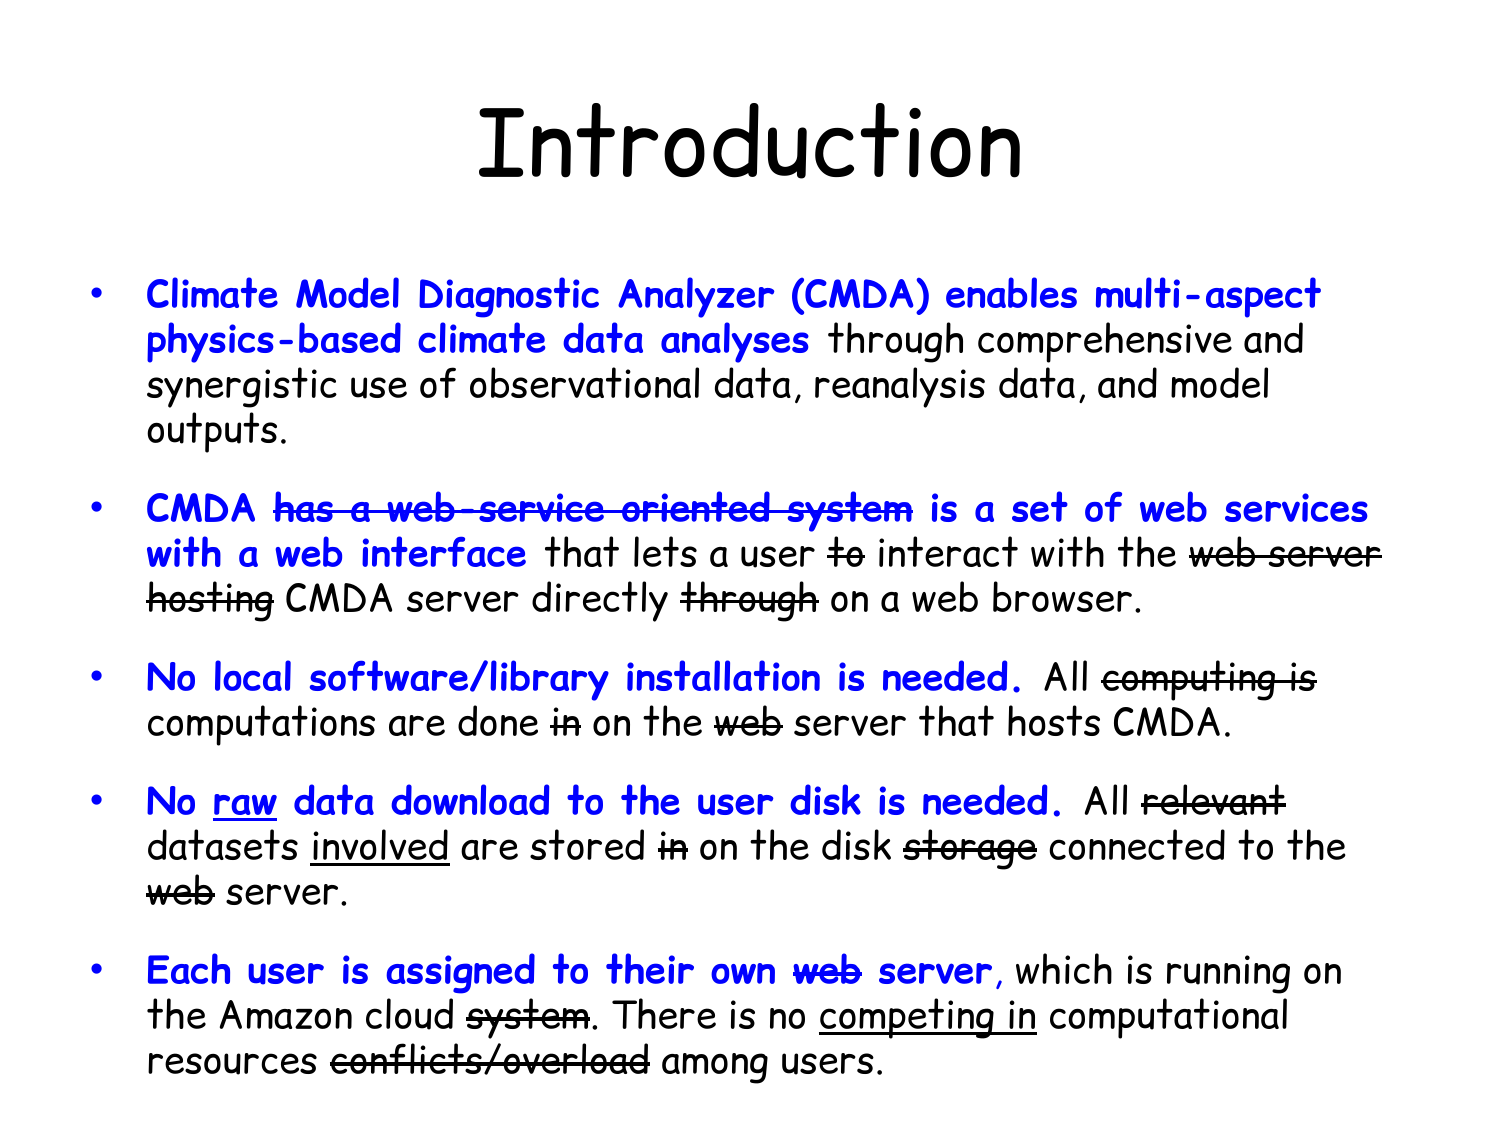

# Introduction
Climate Model Diagnostic Analyzer (CMDA) enables multi-aspect physics-based climate data analyses through comprehensive and synergistic use of observational data, reanalysis data, and model outputs.
CMDA has a web-service oriented system is a set of web services with a web interface that lets a user to interact with the web server hosting CMDA server directly through on a web browser.
No local software/library installation is needed. All computing is computations are done in on the web server that hosts CMDA.
No raw data download to the user disk is needed. All relevant datasets involved are stored in on the disk storage connected to the web server.
Each user is assigned to their own web server, which is running on the Amazon cloud system. There is no competing in computational resources conflicts/overload among users.